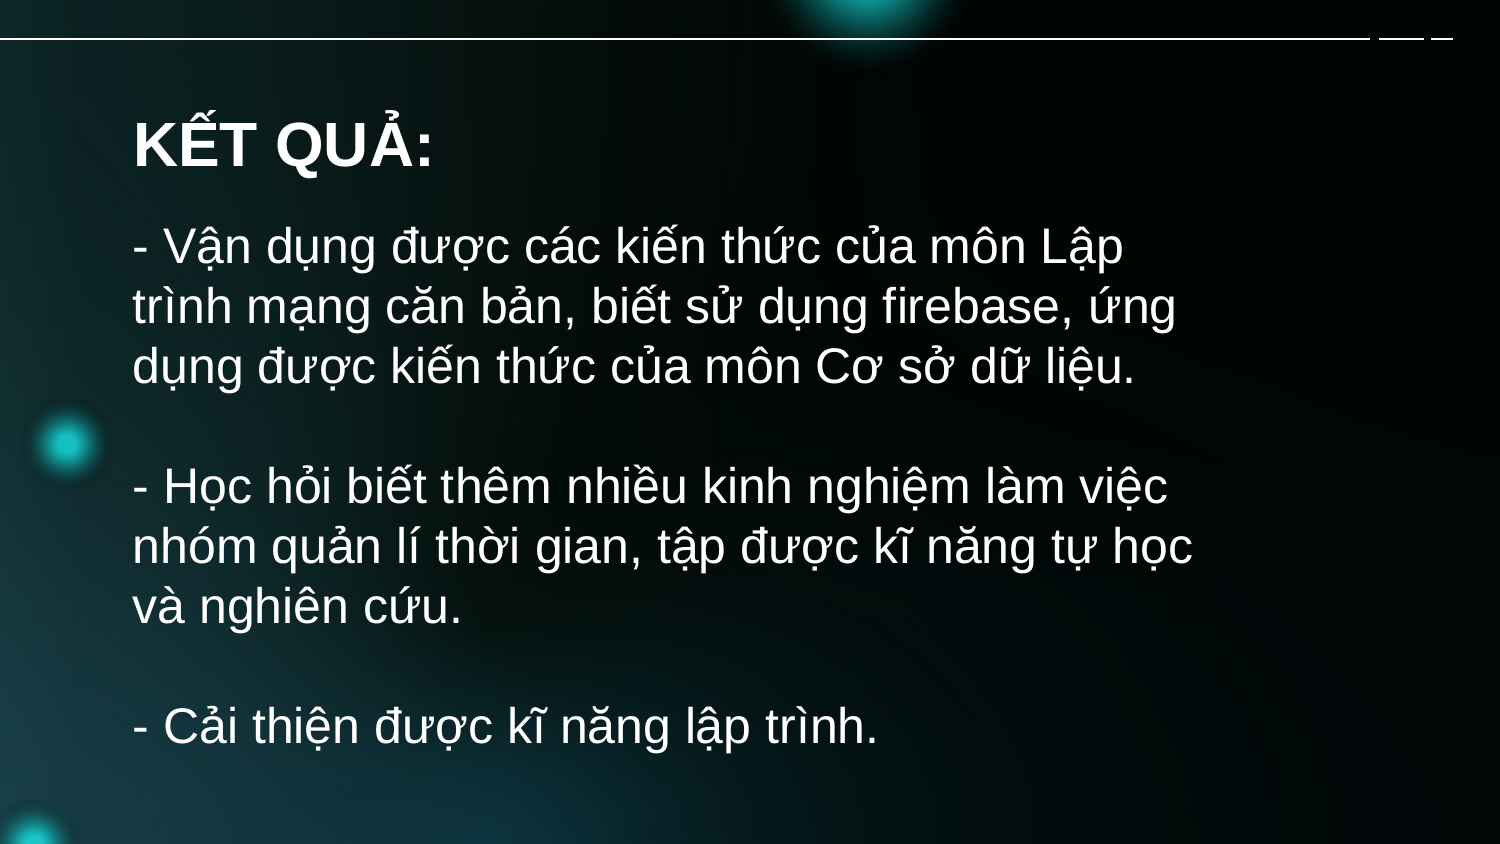

# KẾT QUẢ:
- Vận dụng được các kiến thức của môn Lập trình mạng căn bản, biết sử dụng firebase, ứng dụng được kiến thức của môn Cơ sở dữ liệu.

- Học hỏi biết thêm nhiều kinh nghiệm làm việc nhóm quản lí thời gian, tập được kĩ năng tự học và nghiên cứu.

- Cải thiện được kĩ năng lập trình.